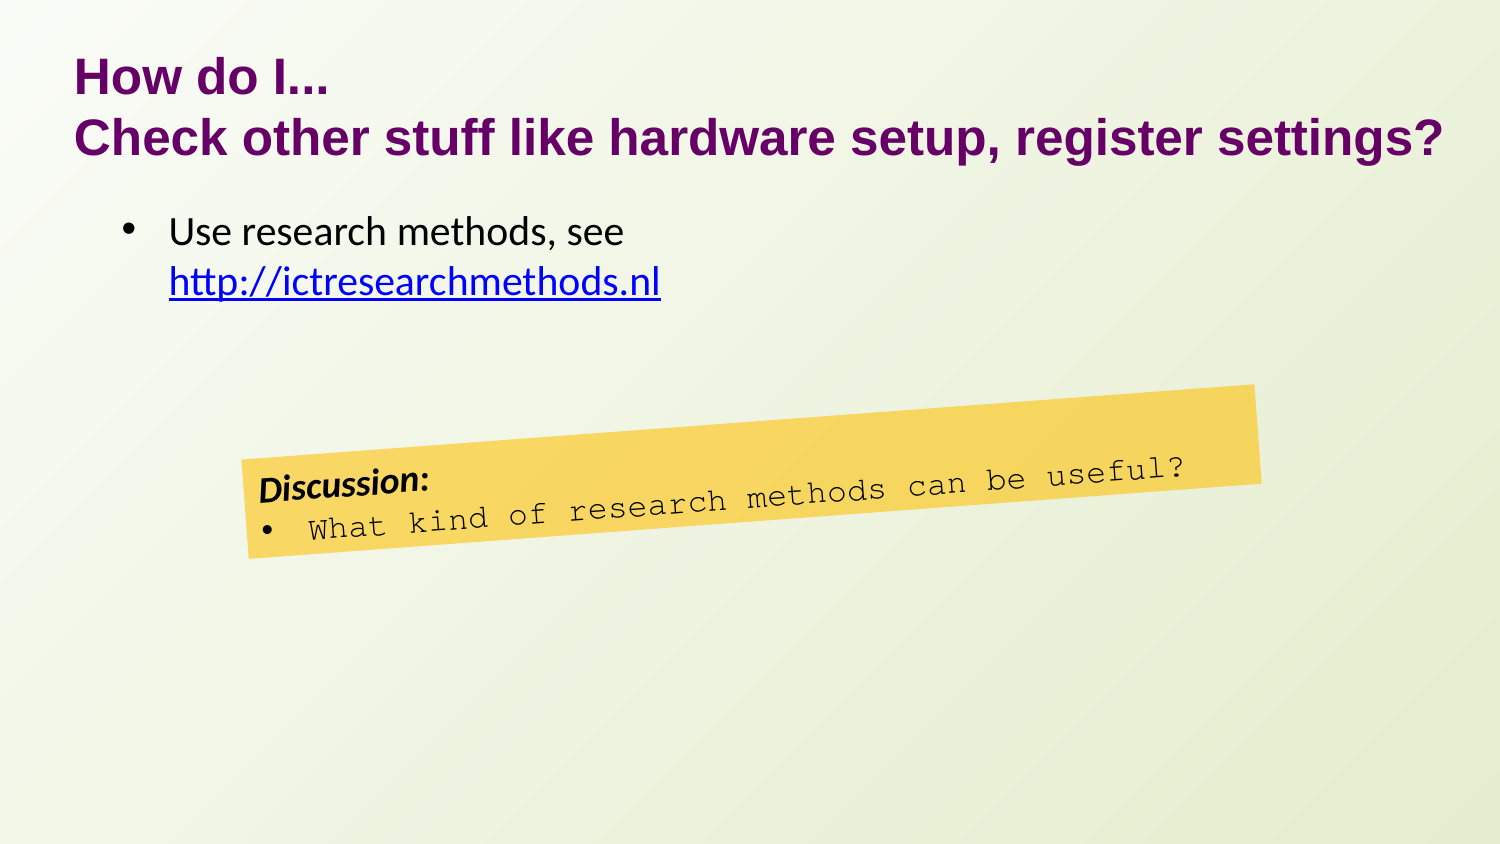

# How do I... Check other stuff like hardware setup, register settings?
Use research methods, see http://ictresearchmethods.nl
Discussion:
What kind of research methods can be useful?